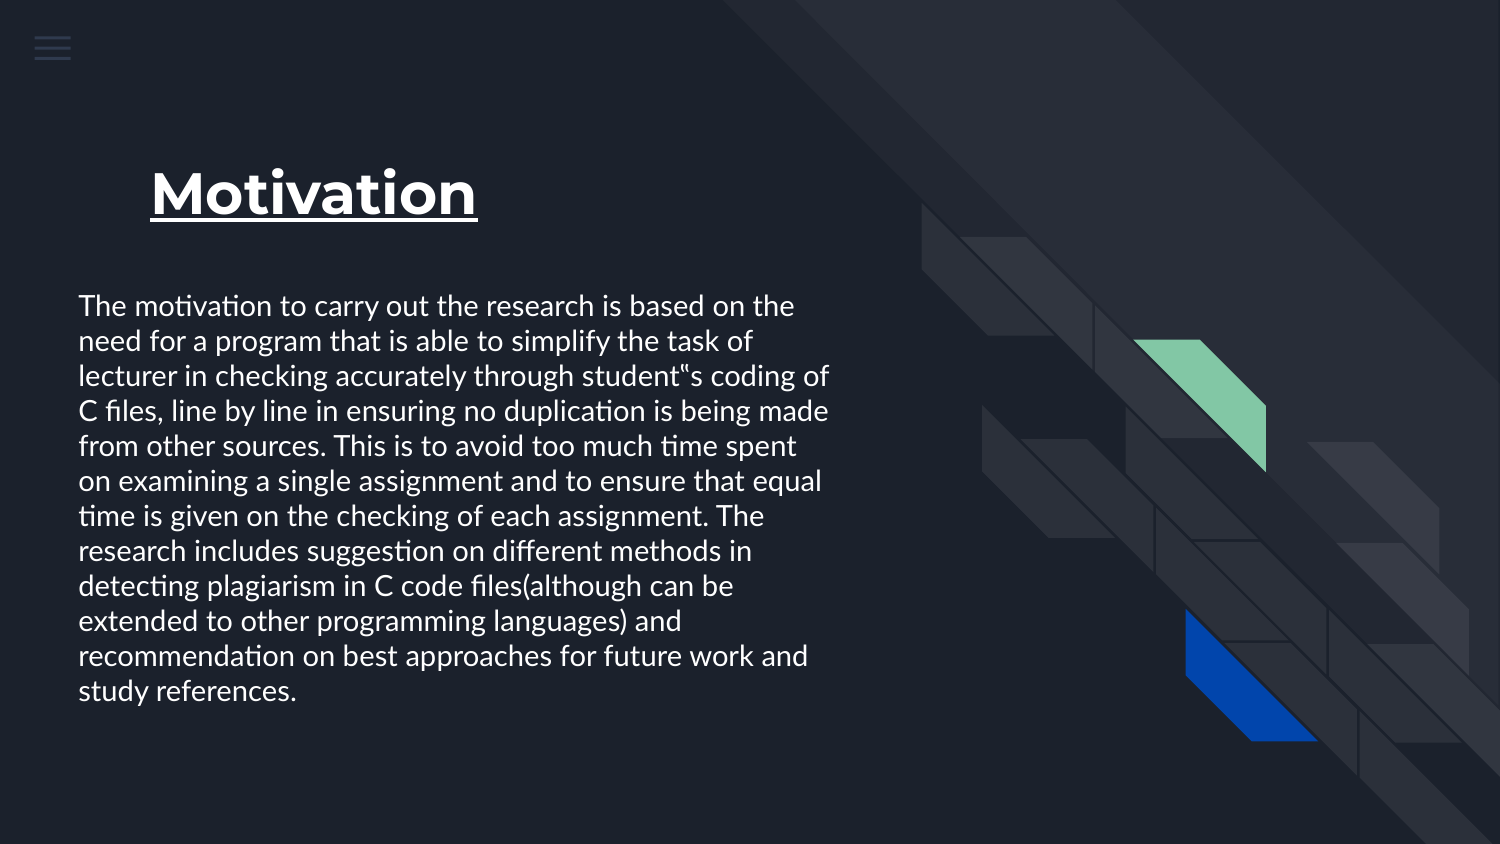

# Motivation
The motivation to carry out the research is based on the need for a program that is able to simplify the task of lecturer in checking accurately through student‟s coding of C files, line by line in ensuring no duplication is being made from other sources. This is to avoid too much time spent on examining a single assignment and to ensure that equal time is given on the checking of each assignment. The research includes suggestion on different methods in detecting plagiarism in C code files(although can be extended to other programming languages) and recommendation on best approaches for future work and study references.